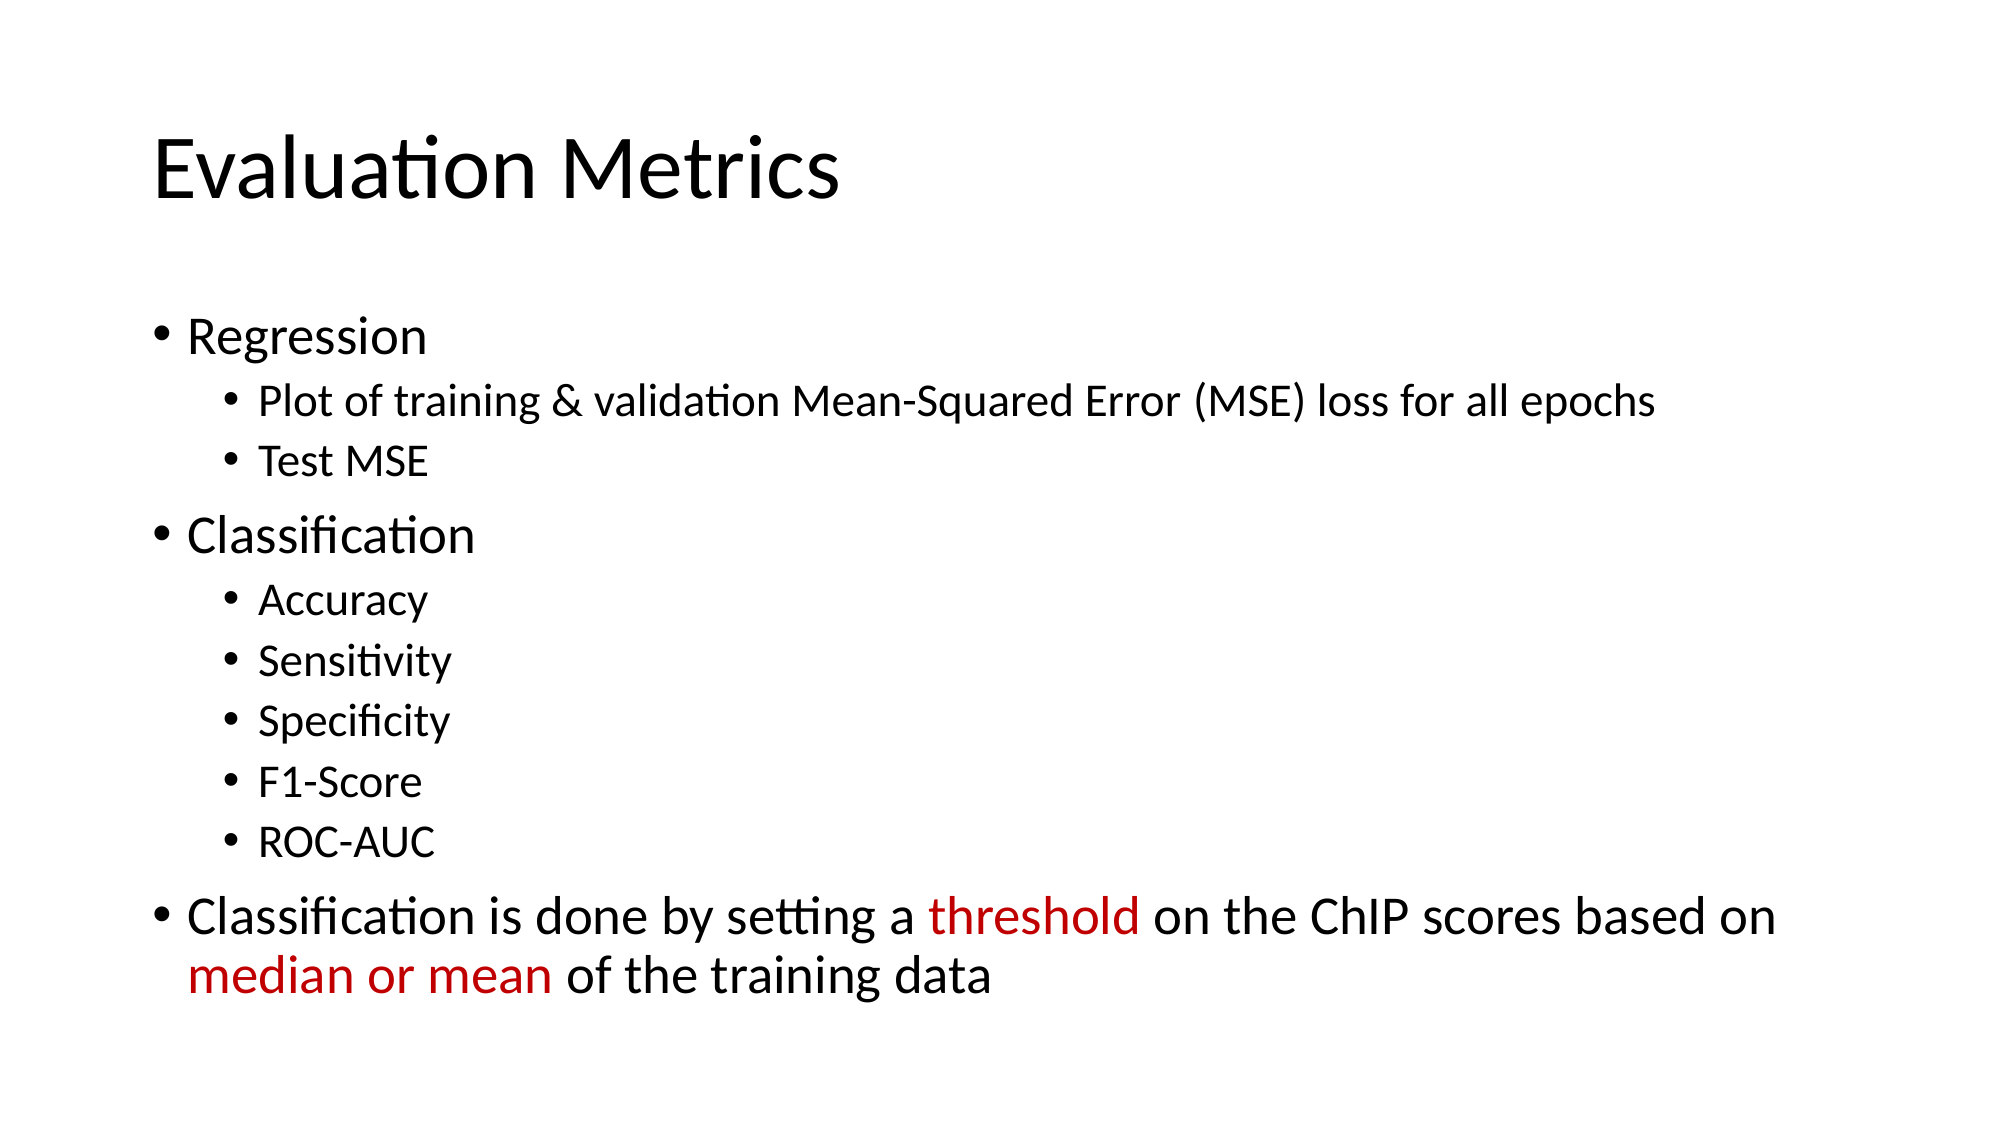

# Evaluation Metrics
Regression
Plot of training & validation Mean-Squared Error (MSE) loss for all epochs
Test MSE
Classification
Accuracy
Sensitivity
Specificity
F1-Score
ROC-AUC
Classification is done by setting a threshold on the ChIP scores based on median or mean of the training data